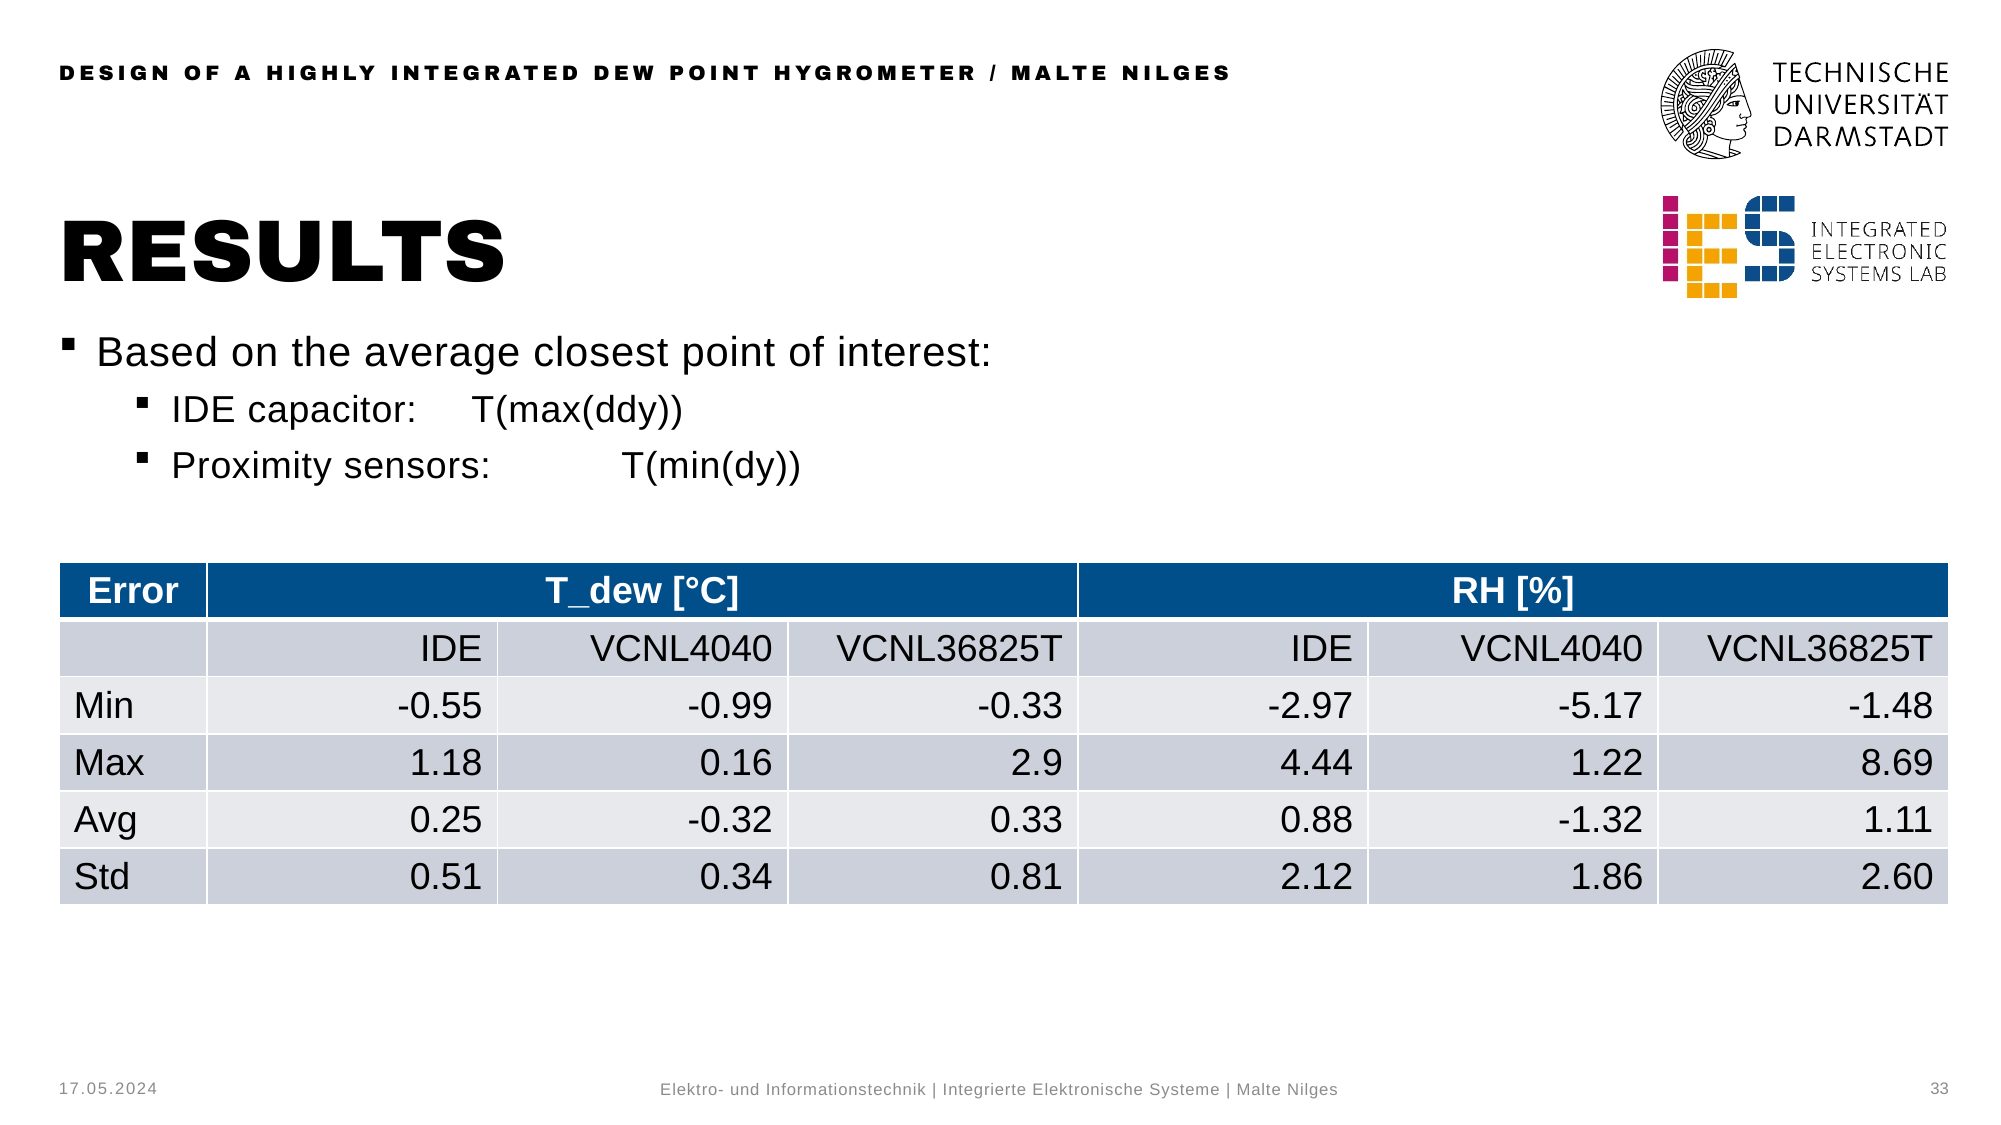

Design of a highly integrated Dew Point Hygrometer / Malte nilges
# RESULTS
Based on the average closest point of interest:
IDE capacitor:	T(max(ddy))
Proximity sensors: 	T(min(dy))
| Error | T\_dew [°C] |  |  | RH [%] |  |  |
| --- | --- | --- | --- | --- | --- | --- |
|  | IDE | VCNL4040 | VCNL36825T | IDE | VCNL4040 | VCNL36825T |
| Min | -0.55 | -0.99 | -0.33 | -2.97 | -5.17 | -1.48 |
| Max | 1.18 | 0.16 | 2.9 | 4.44 | 1.22 | 8.69 |
| Avg | 0.25 | -0.32 | 0.33 | 0.88 | -1.32 | 1.11 |
| Std | 0.51 | 0.34 | 0.81 | 2.12 | 1.86 | 2.60 |
17.05.2024
33